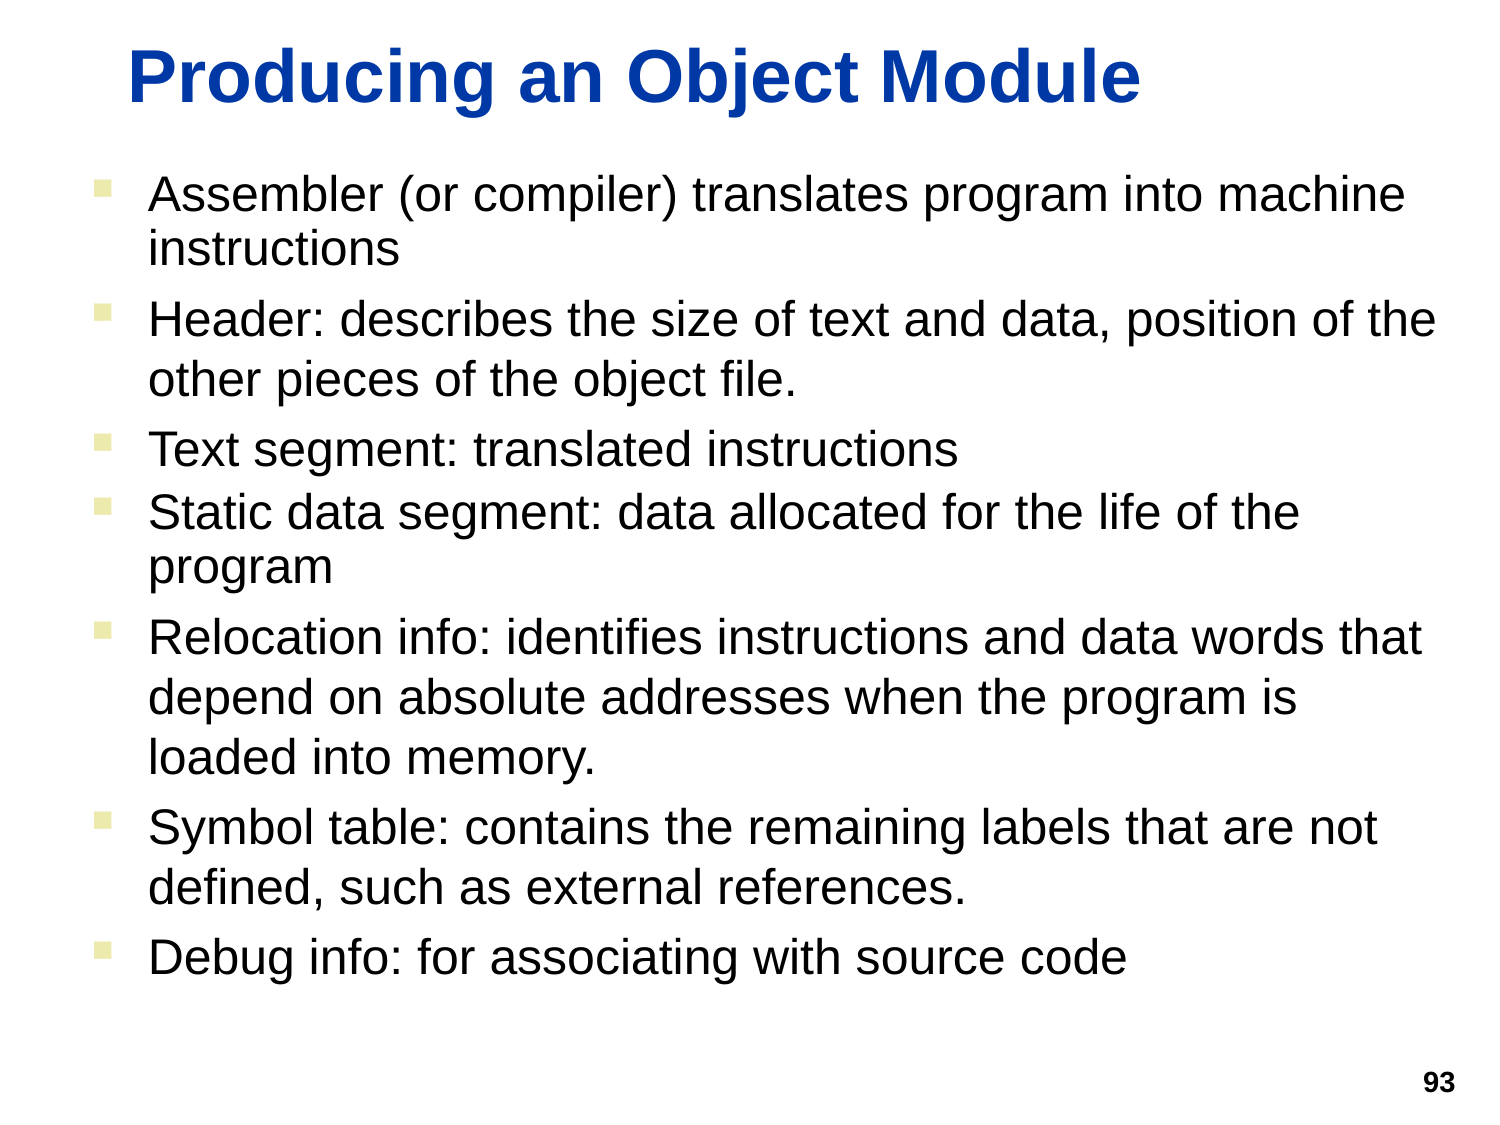

# Producing an Object Module
Assembler (or compiler) translates program into machine instructions
Header: describes the size of text and data, position of the other pieces of the object file.
Text segment: translated instructions
Static data segment: data allocated for the life of the program
Relocation info: identifies instructions and data words that depend on absolute addresses when the program is loaded into memory.
Symbol table: contains the remaining labels that are not defined, such as external references.
Debug info: for associating with source code
93